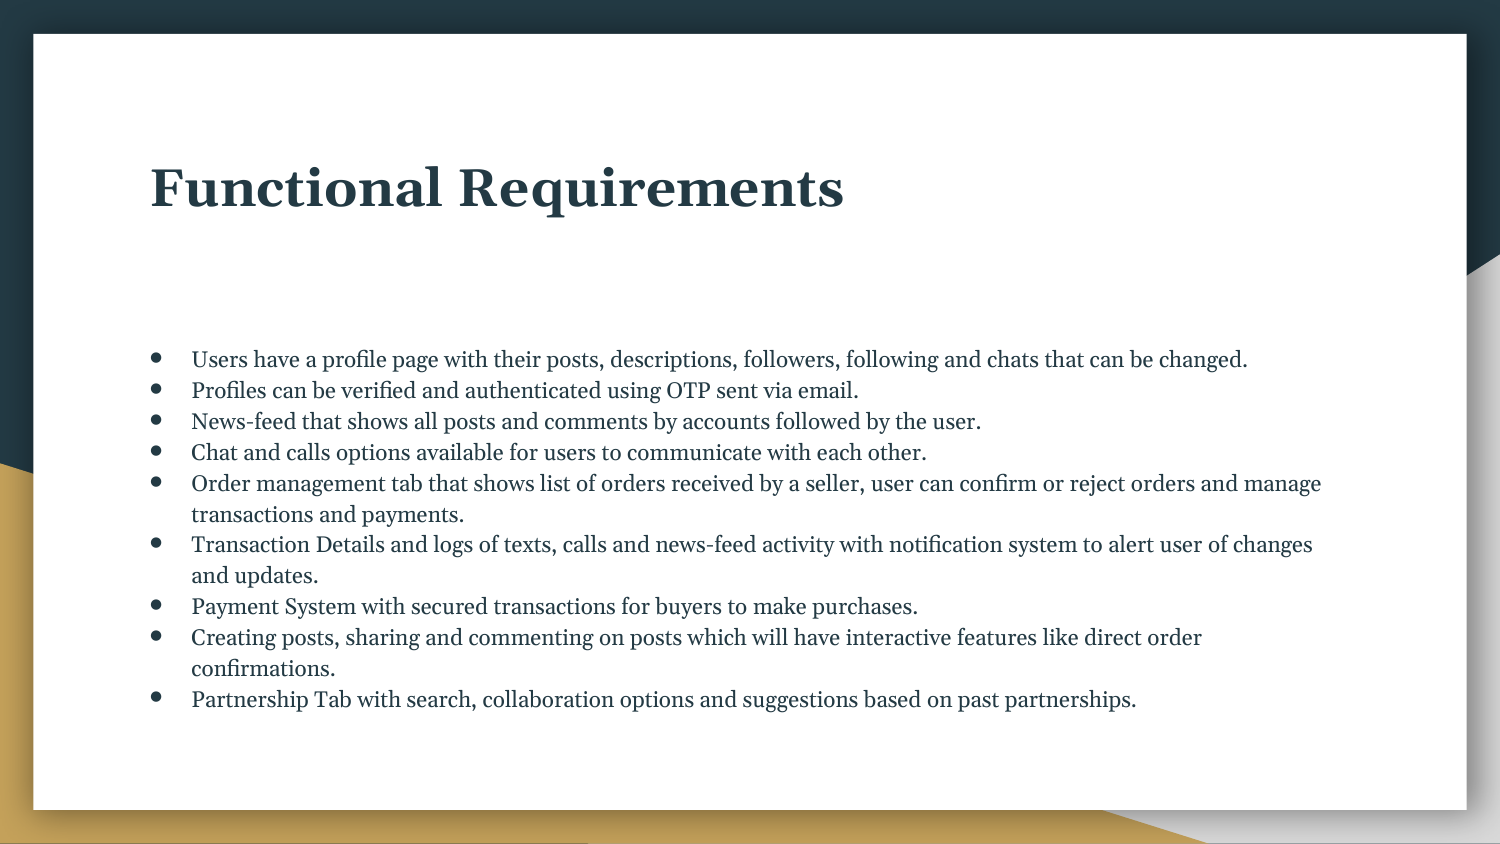

# Functional Requirements
Users have a profile page with their posts, descriptions, followers, following and chats that can be changed.
Profiles can be verified and authenticated using OTP sent via email.
News-feed that shows all posts and comments by accounts followed by the user.
Chat and calls options available for users to communicate with each other.
Order management tab that shows list of orders received by a seller, user can confirm or reject orders and manage transactions and payments.
Transaction Details and logs of texts, calls and news-feed activity with notification system to alert user of changes and updates.
Payment System with secured transactions for buyers to make purchases.
Creating posts, sharing and commenting on posts which will have interactive features like direct order confirmations.
Partnership Tab with search, collaboration options and suggestions based on past partnerships.